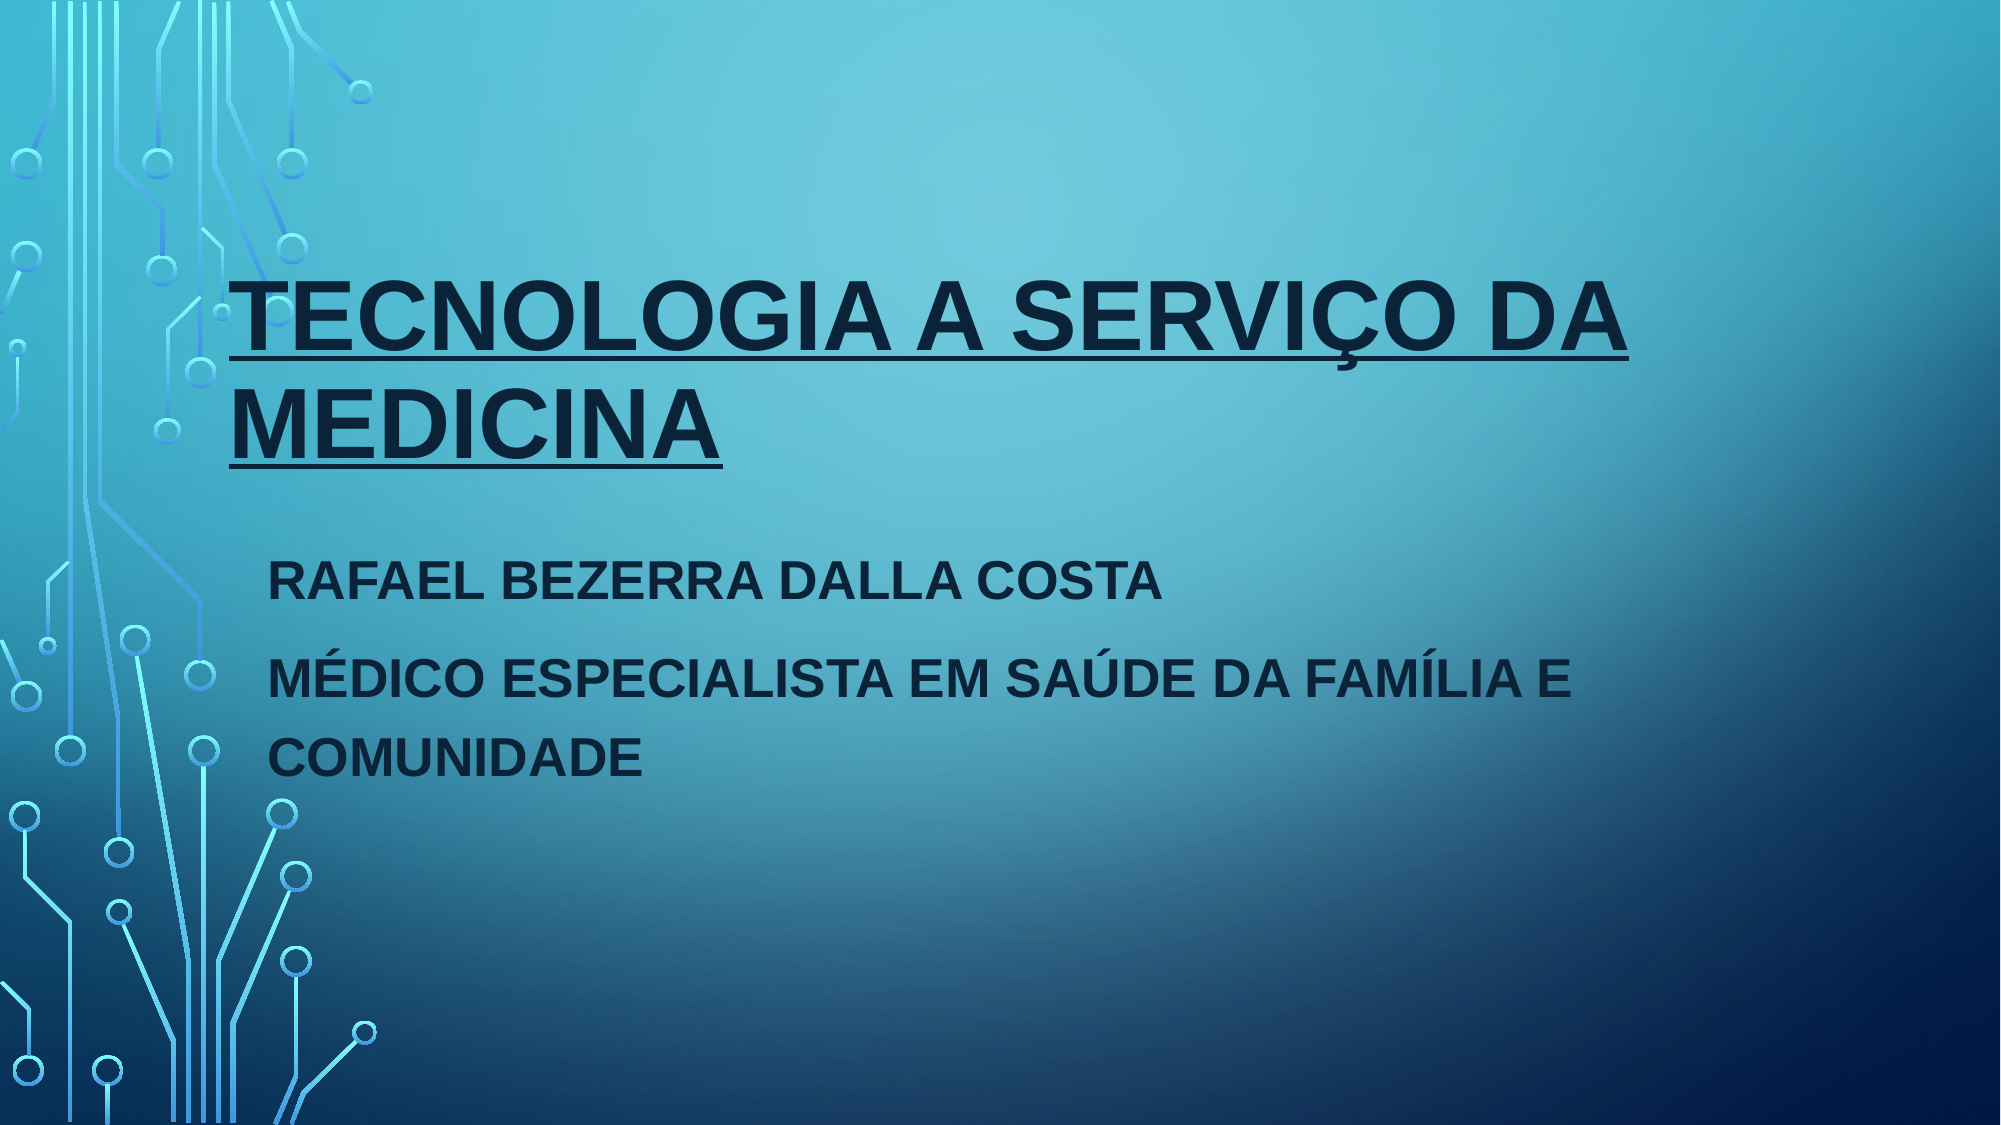

# Tecnologia a serviço da medicina
Rafael bezerra dalla costa
médico especialista em saúde da família e comunidade